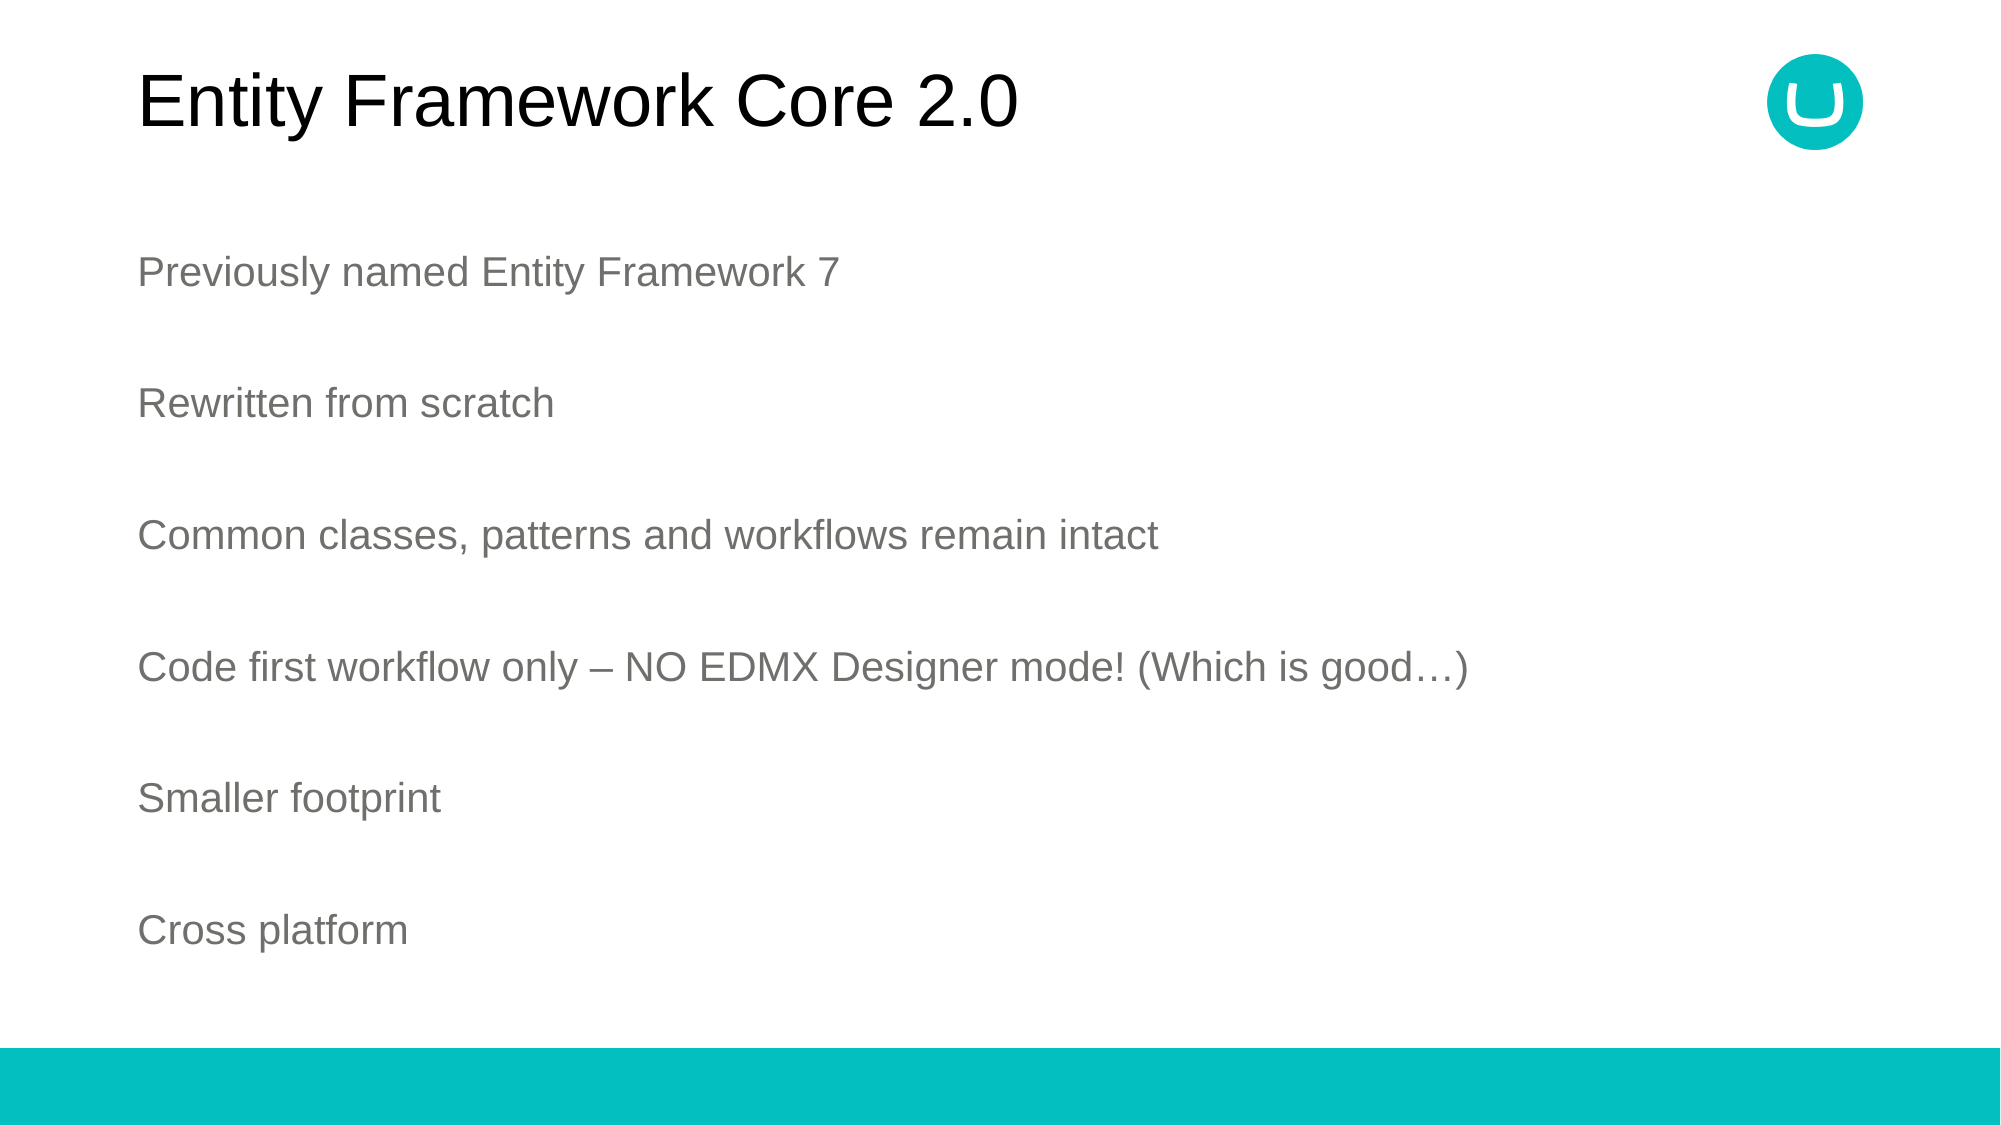

# Entity Framework Core 2.0
Previously named Entity Framework 7

Rewritten from scratch

Common classes, patterns and workflows remain intact

Code first workflow only – NO EDMX Designer mode! (Which is good…)

Smaller footprint

Cross platform